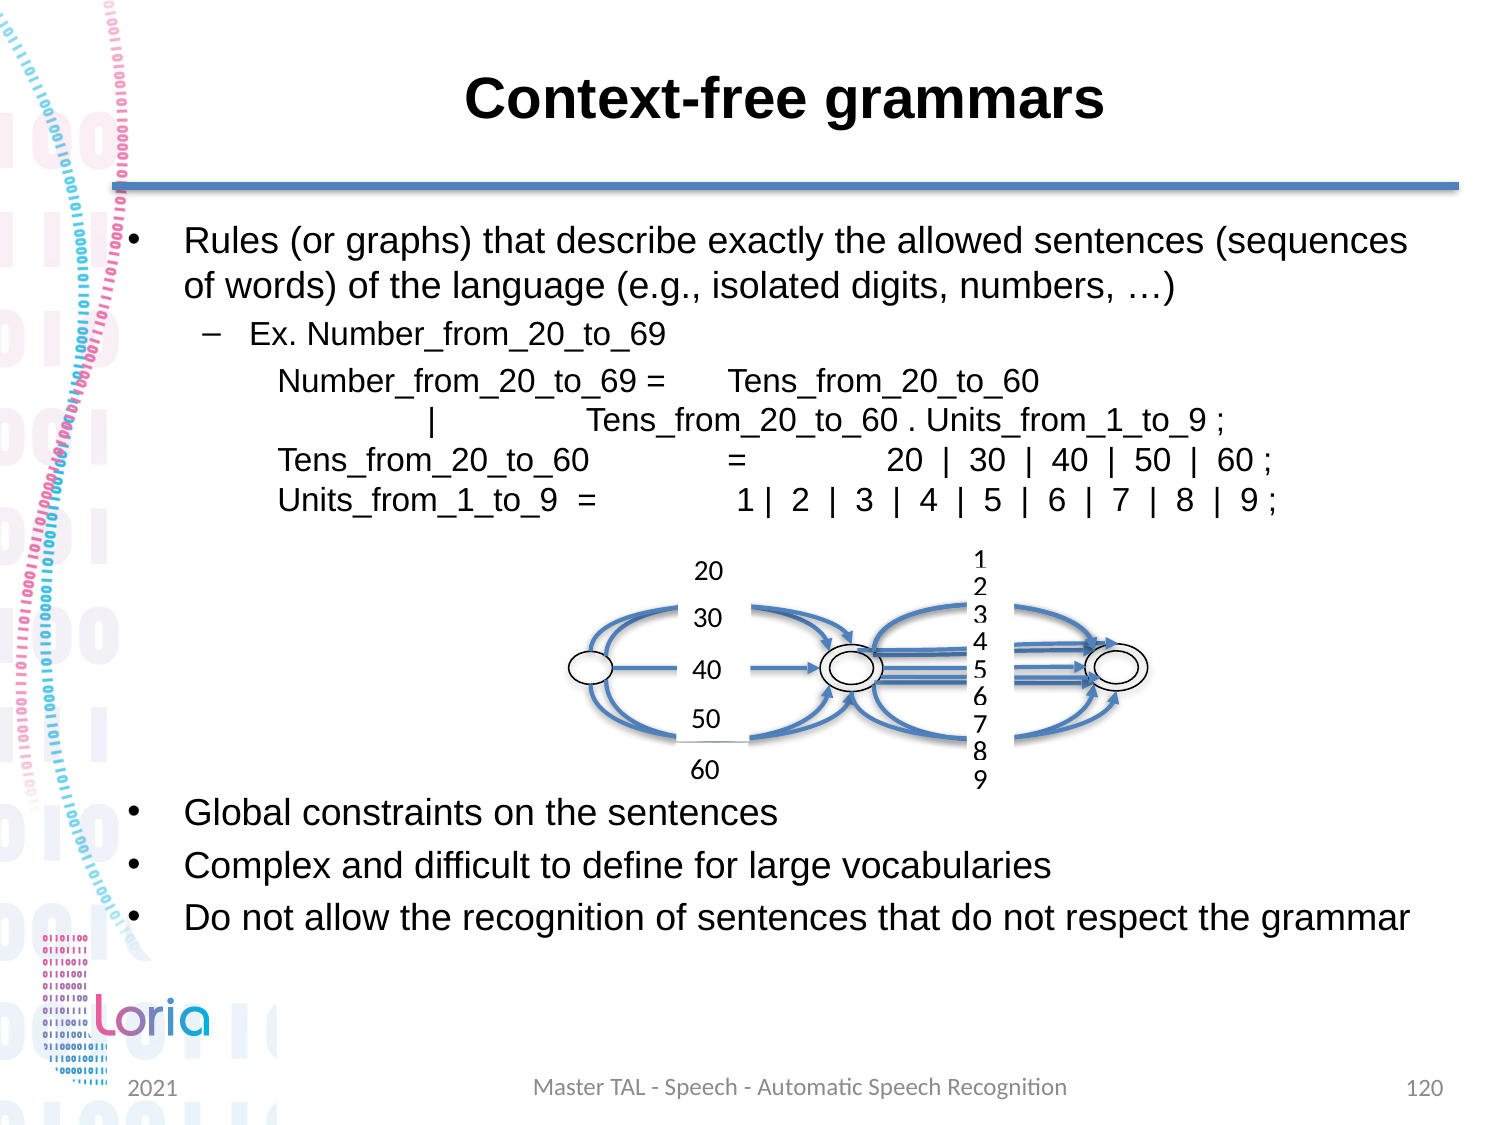

# Context-free grammars
Rules (or graphs) that describe exactly the allowed sentences (sequences of words) of the language (e.g., isolated digits, numbers, …)
Ex. Number_from_20_to_69
Number_from_20_to_69 = 	Tens_from_20_to_60
	| 	 Tens_from_20_to_60 . Units_from_1_to_9 ;
Tens_from_20_to_60 	=	 20  |  30  |  40  |  50  |  60 ;
Units_from_1_to_9 	=	 1 |  2  |  3  |  4  |  5  |  6  |  7  |  8  |  9 ;

Global constraints on the sentences
Complex and difficult to define for large vocabularies
Do not allow the recognition of sentences that do not respect the grammar
1
20
2
30
3
4
40

5

6
50
7
8
60
9
Master TAL - Speech - Automatic Speech Recognition
2021
120